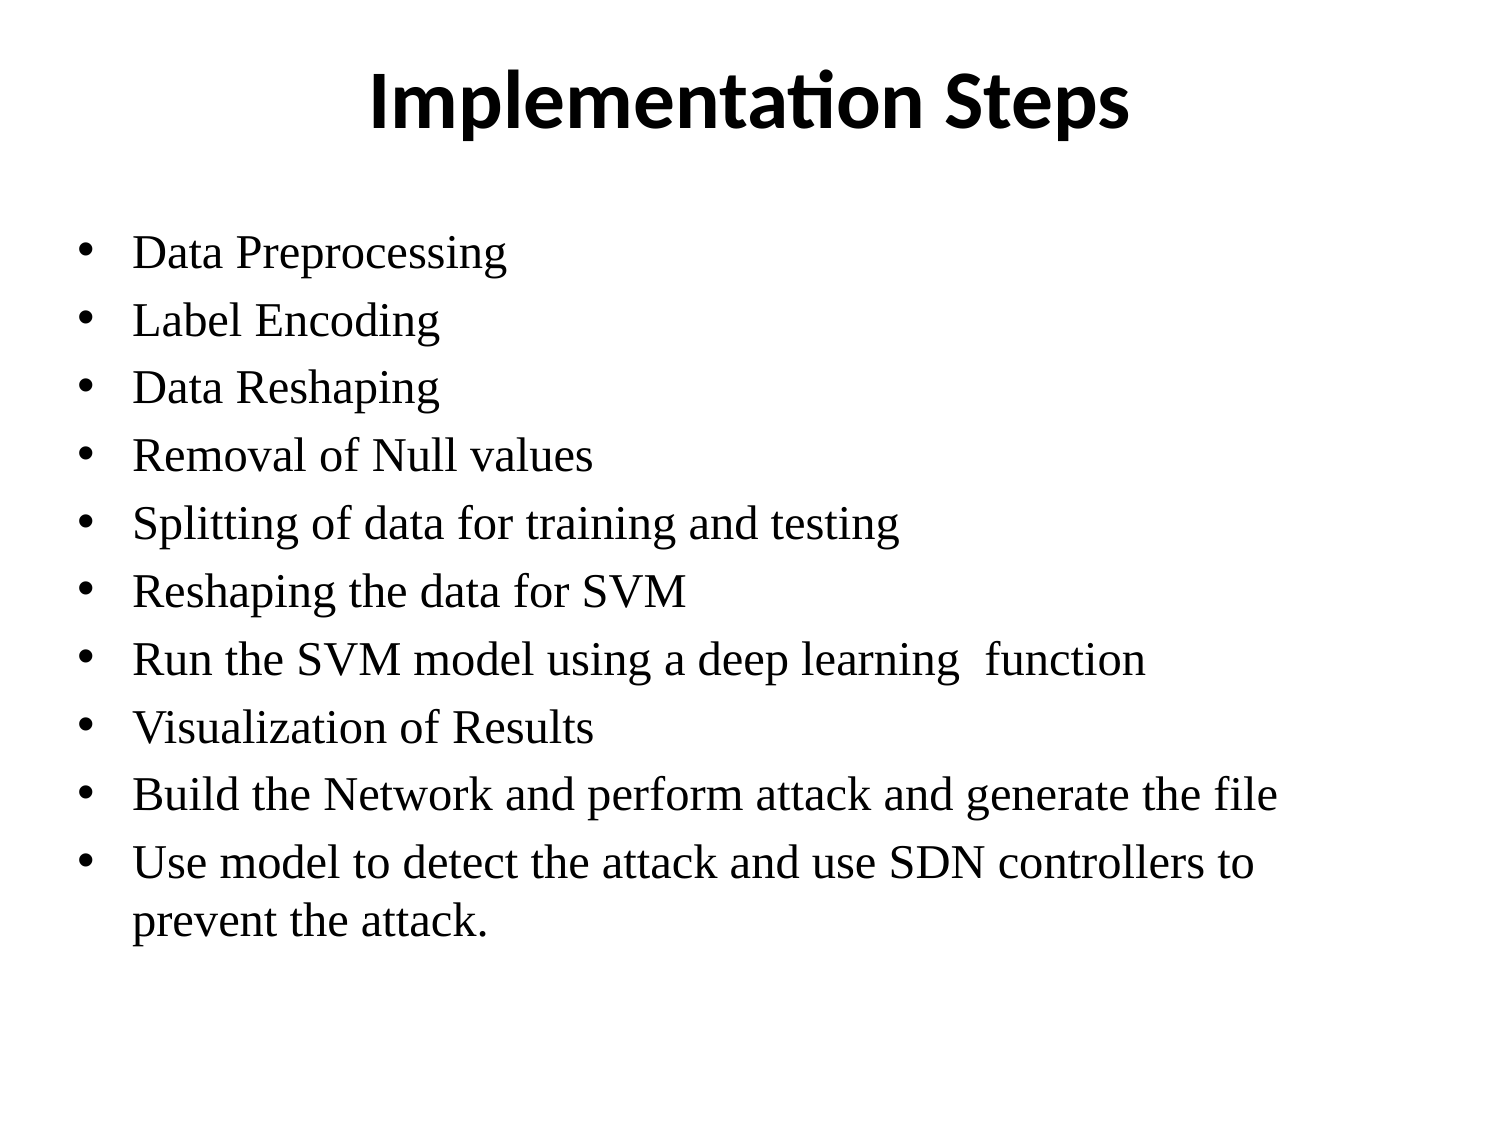

# Implementation Steps
Data Preprocessing
Label Encoding
Data Reshaping
Removal of Null values
Splitting of data for training and testing
Reshaping the data for SVM
Run the SVM model using a deep learning  function
Visualization of Results
Build the Network and perform attack and generate the file
Use model to detect the attack and use SDN controllers to prevent the attack.